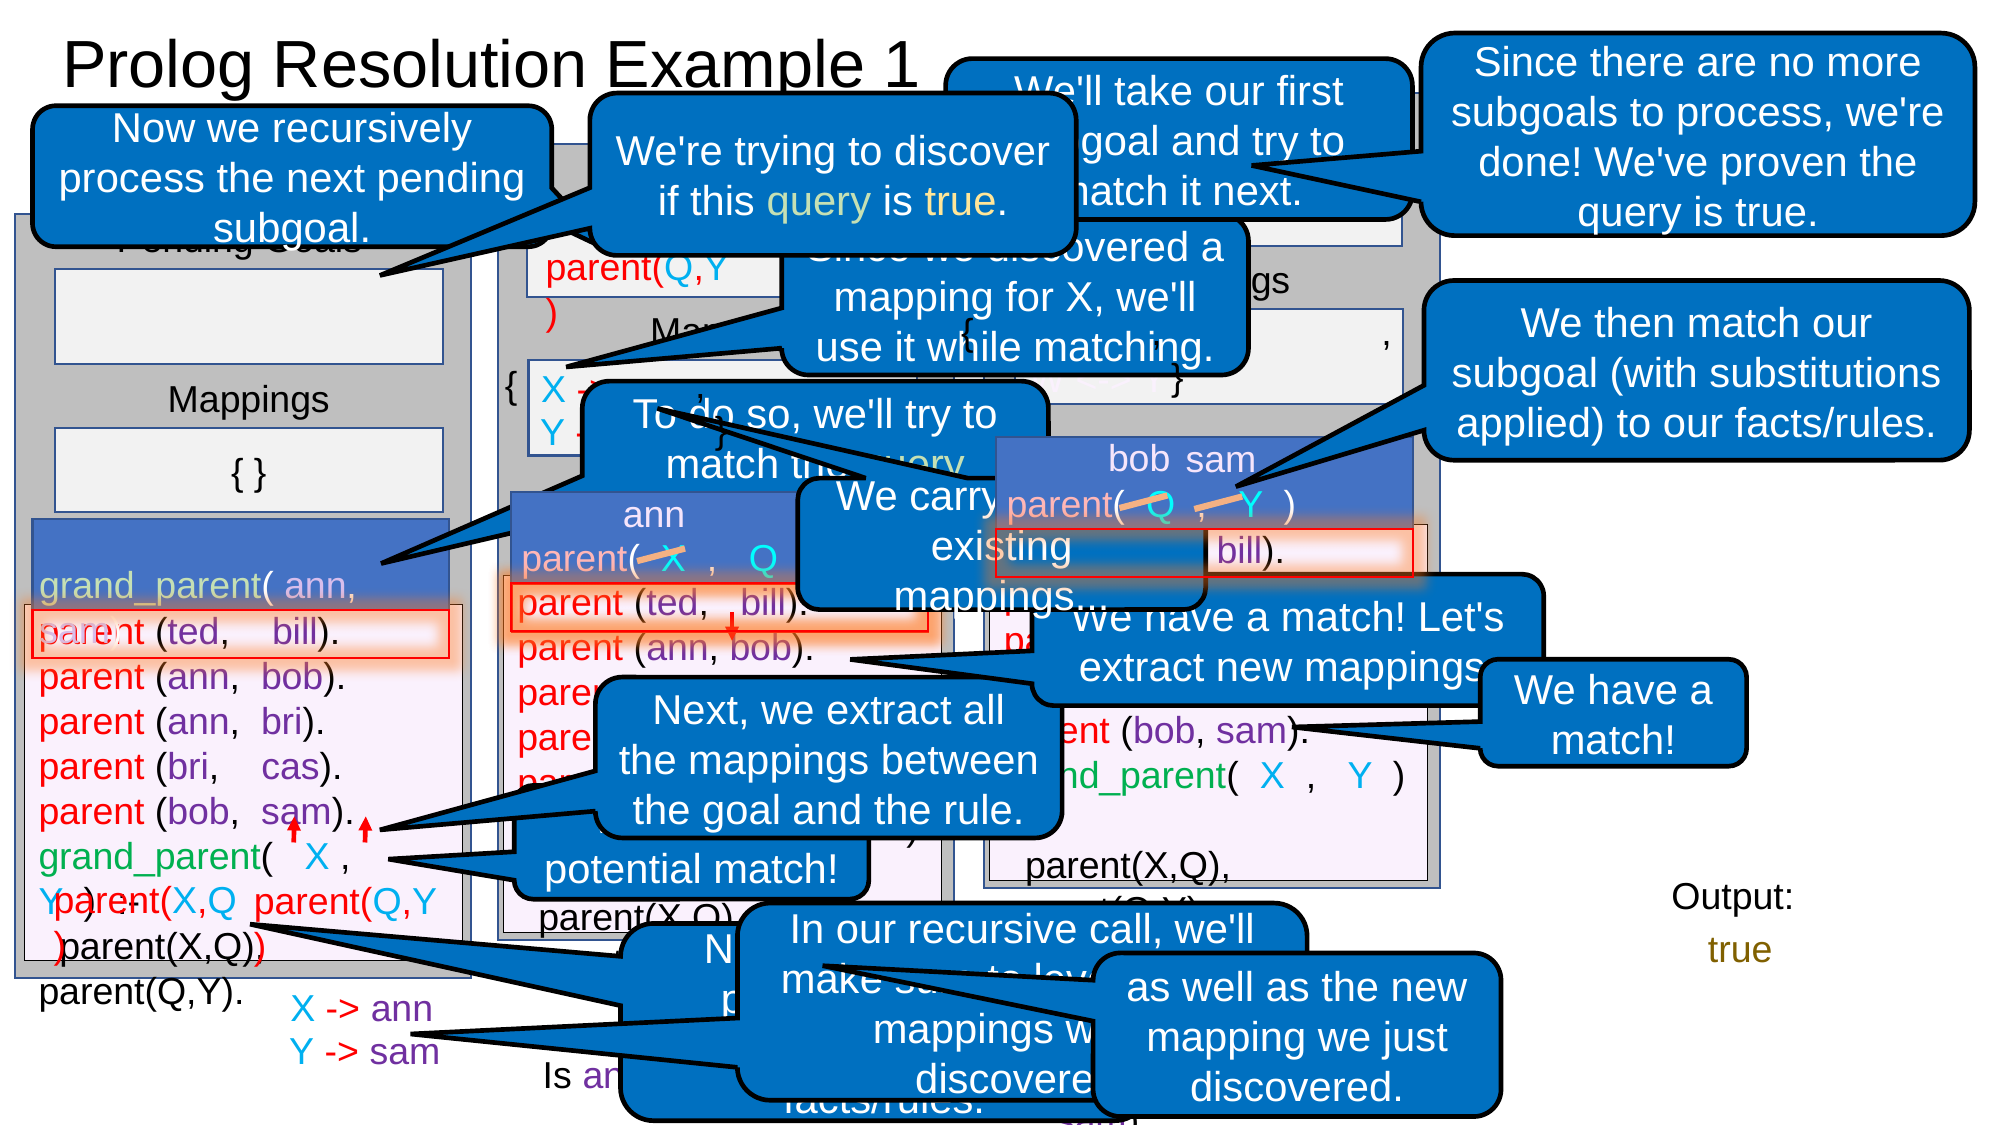

Prolog Resolution Example 1
Since there are no more subgoals to process, we're done! We've proven the query is true.
We'll take our first subgoal and try to match it next.
Pending Goals

Mappings

Facts & Rules
parent(ted,   bill).
parent (ann, bob).
parent (ann, bri).
parent (bri,   cas).
parent (bob, sam).
grand_parent(  X  ,   Y  )  :-
  parent(X,Q), parent(Q,Y).

X -> ann
W <-> Y
recursive call
We're trying to discover if this query is true.
Now we recursively process the next pending subgoal.
recursive call
Pending Goals

Mappings

Facts & Rules
parent (ted,   bill).
parent (ann, bob).
parent (ann, bri).
parent (bri,   cas).
parent (bob, sam).
grand_parent(  X  ,   Y  )  :-
  parent(X,Q), parent(Q,Y).

Pending Goals

Since we discovered a mapping for X, we'll use it while matching.
parent(Q,Y)

We then match our subgoal (with substitutions applied) to our facts/rules.
{                 ,                     ,
                    }
{                 ,
                    }
X -> ann
Mappings
{ }
To do so, we'll try to match the query against our facts/rules.
Y -> sam
bob

parent(  Q  ,   Y  )

sam
We carry over our existing mappings...
ann

parent(  X  ,   Q  )

parent(  X  ,   Q  )

ann

grand_parent( ann, sam)

Facts & Rules
parent (ted,    bill).
parent (ann,  bob).
parent (ann,  bri).
parent (bri,    cas).
parent (bob,  sam).
grand_parent(   X ,     Y  )  :-
  parent(X,Q), parent(Q,Y).

We have a match! Let's extract new mappings.
We have a match!
Next, we extract all the mappings between the goal and the rule.
We have a potential match!
Output:
parent(X,Q)
parent(Q,Y)
In our recursive call, we'll make sure to leverage the mappings we've discovered.
true
Now we recursively process the rule's subgoals against our facts/rules.
Q -> bob
as well as the new mapping we just discovered.
X -> ann
Y -> sam
Is ann the grandparent of sam: grand_parent(ann, sam)
grand_parent(ann, sam)